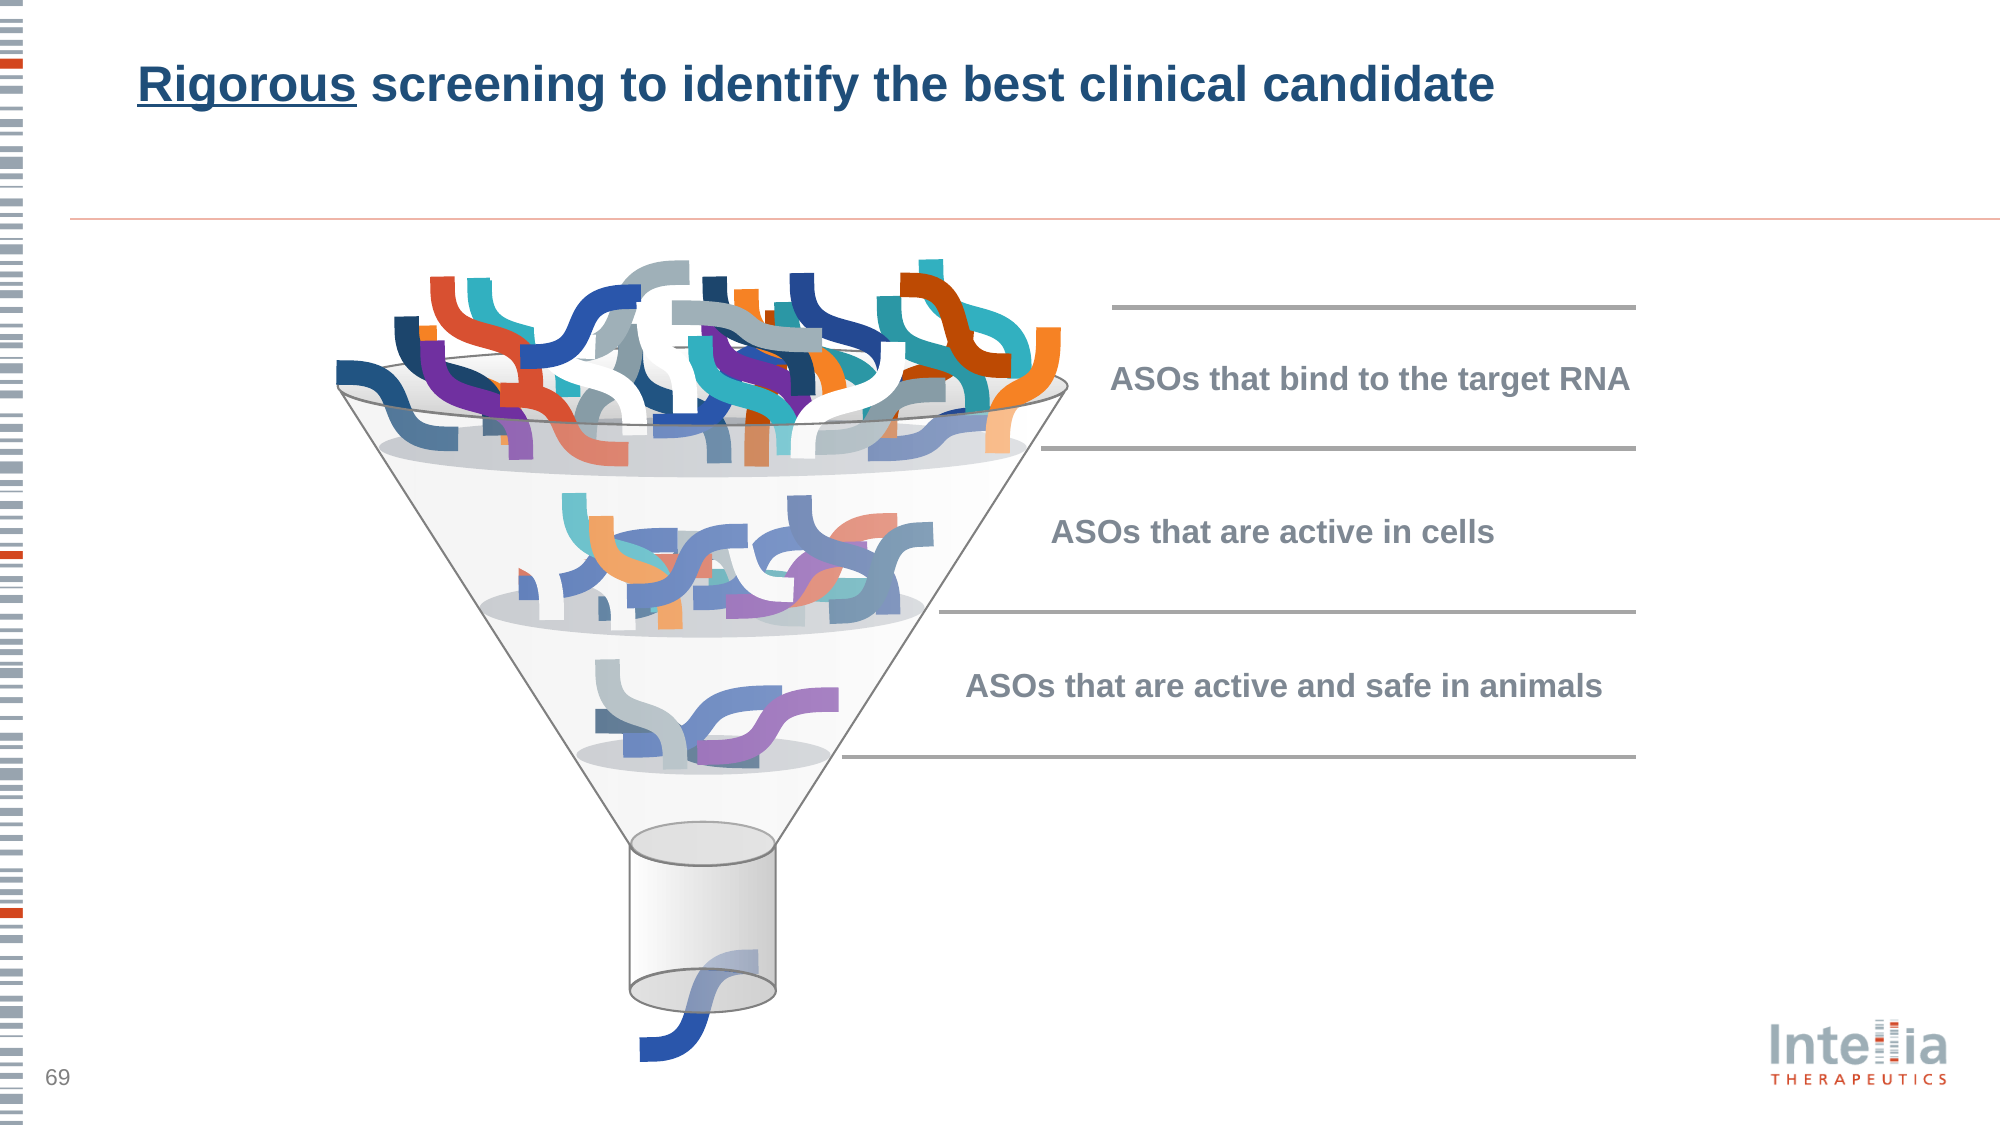

69
# Rigorous screening to identify the best clinical candidate
ASOs that bind to the target RNA

ASOs that are active in cells

ASOs that are active and safe in animals